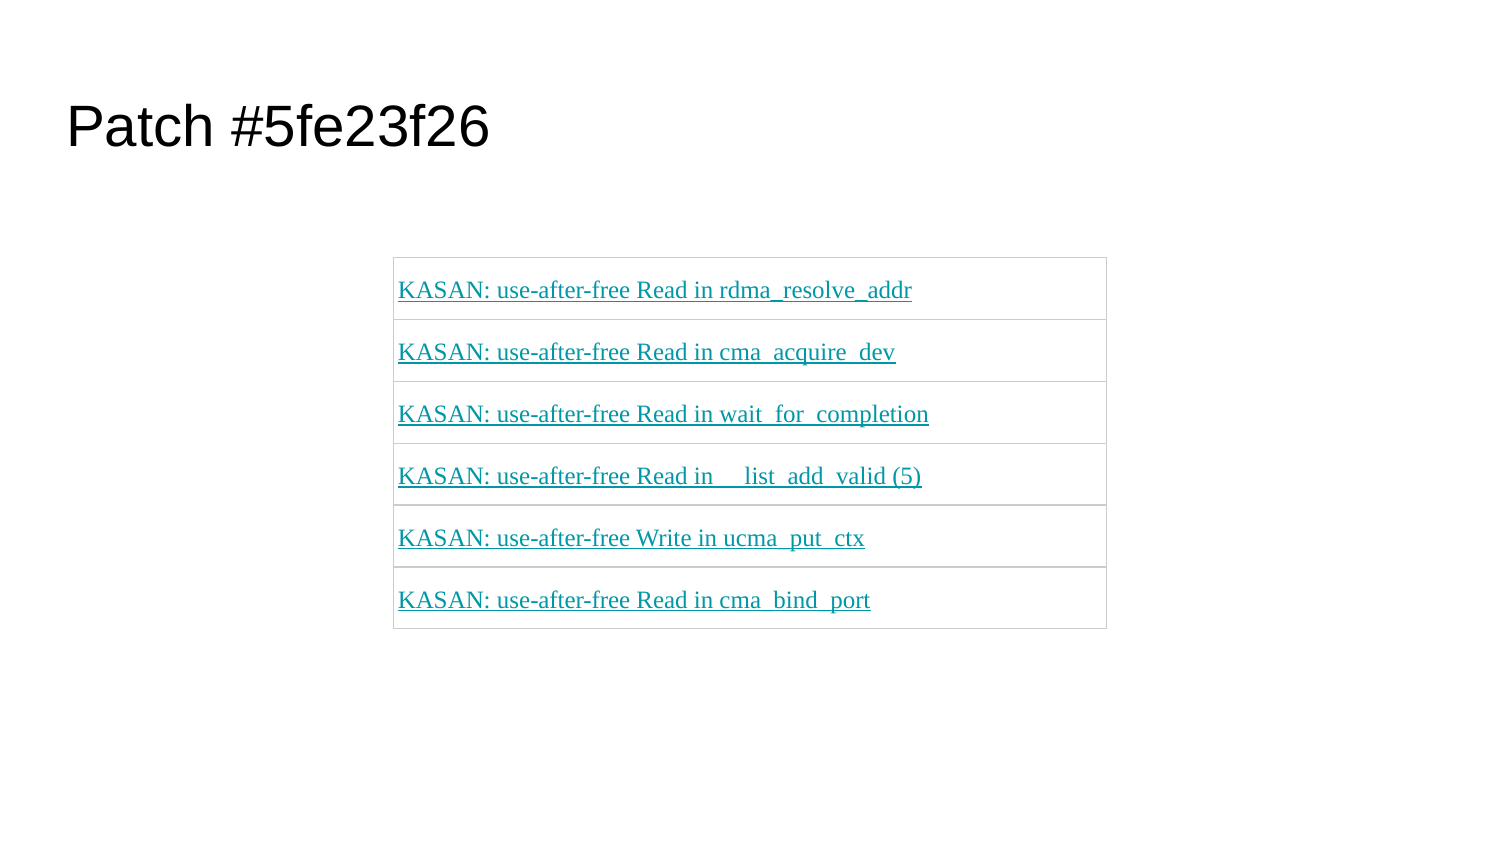

# Patch #5fe23f26
| KASAN: use-after-free Read in rdma\_resolve\_addr |
| --- |
| KASAN: use-after-free Read in cma\_acquire\_dev |
| KASAN: use-after-free Read in wait\_for\_completion |
| KASAN: use-after-free Read in \_\_list\_add\_valid (5) |
| KASAN: use-after-free Write in ucma\_put\_ctx |
| KASAN: use-after-free Read in cma\_bind\_port |